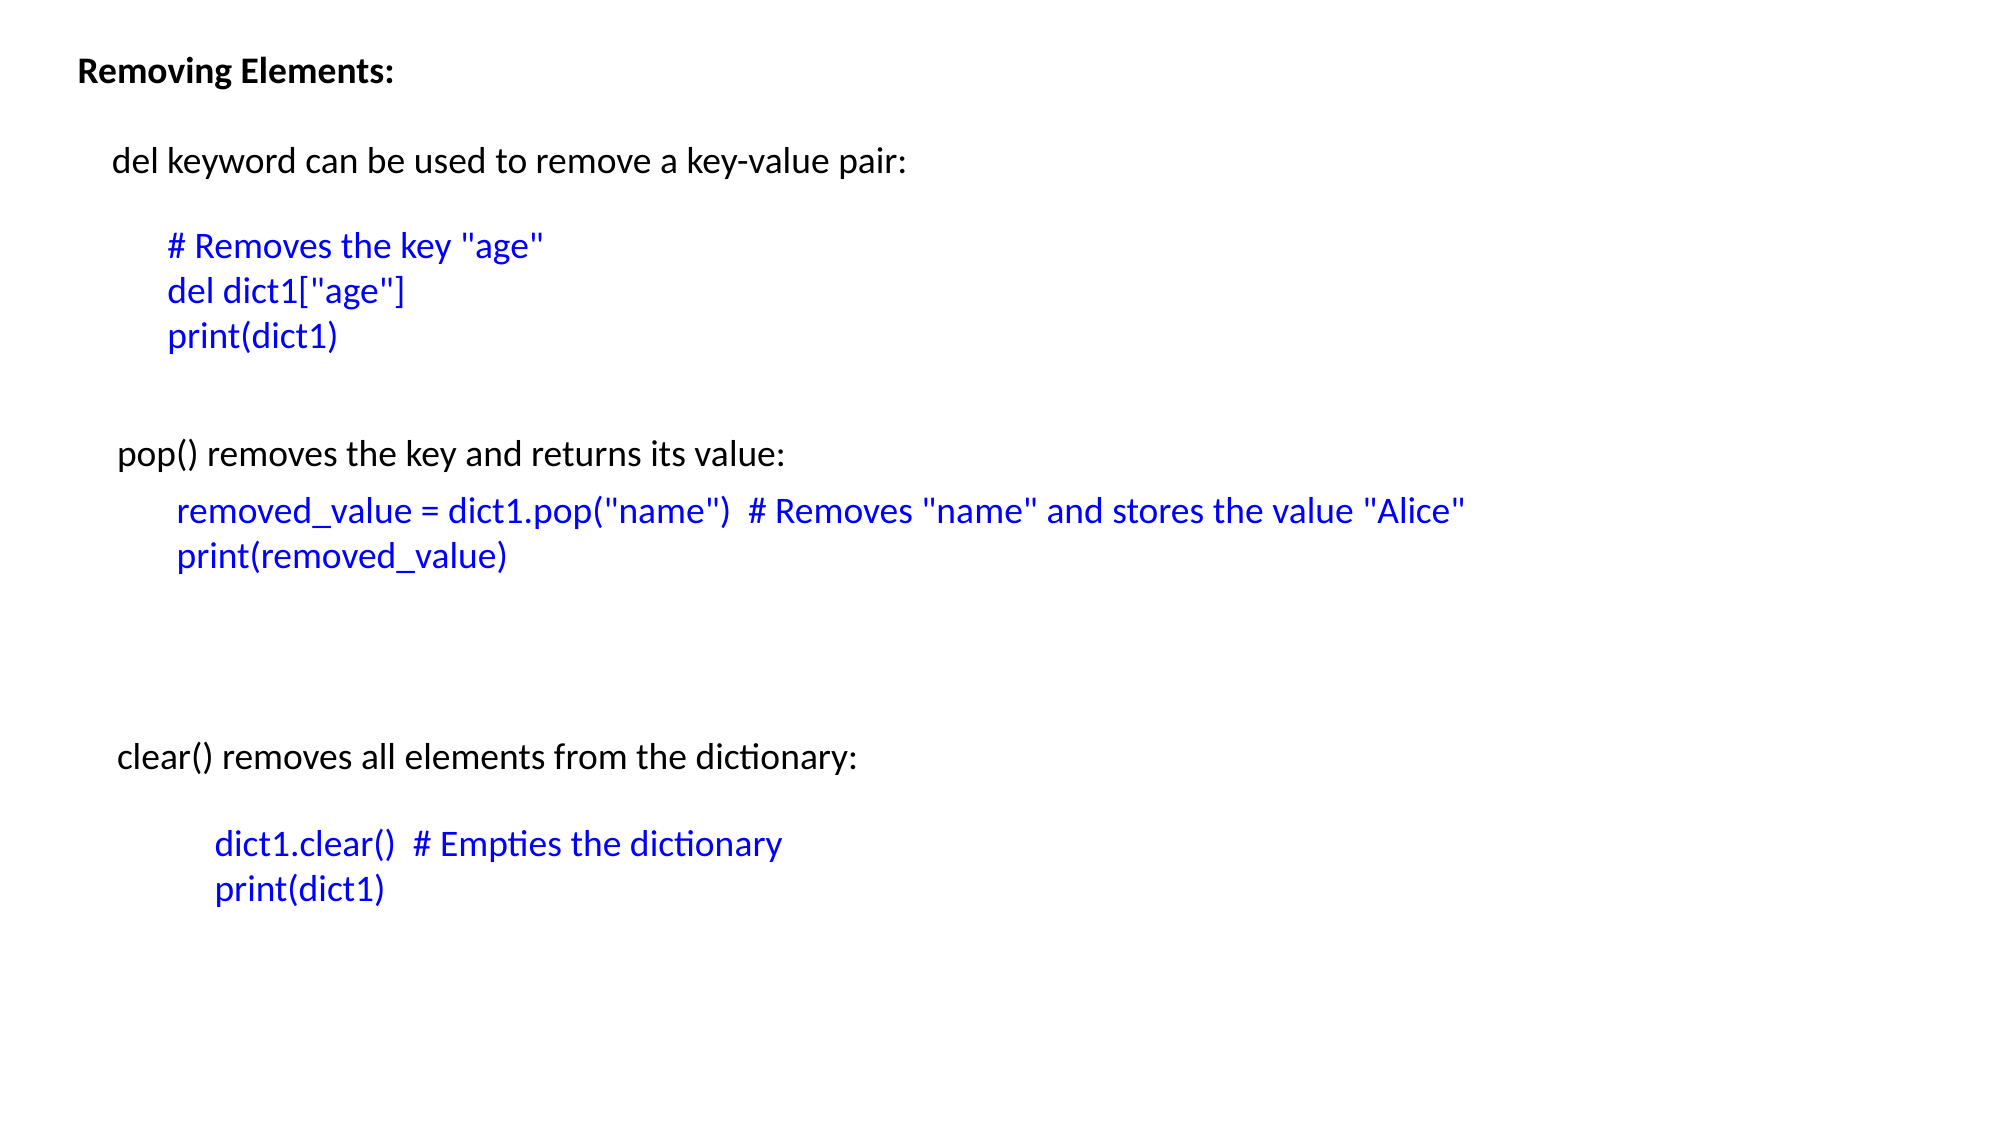

Removing Elements:

    del keyword can be used to remove a key-value pair:
# Removes the key "age"
del dict1["age"]
print(dict1)
pop() removes the key and returns its value:
removed_value = dict1.pop("name")  # Removes "name" and stores the value "Alice"
print(removed_value)
clear() removes all elements from the dictionary:
dict1.clear()  # Empties the dictionary
print(dict1)